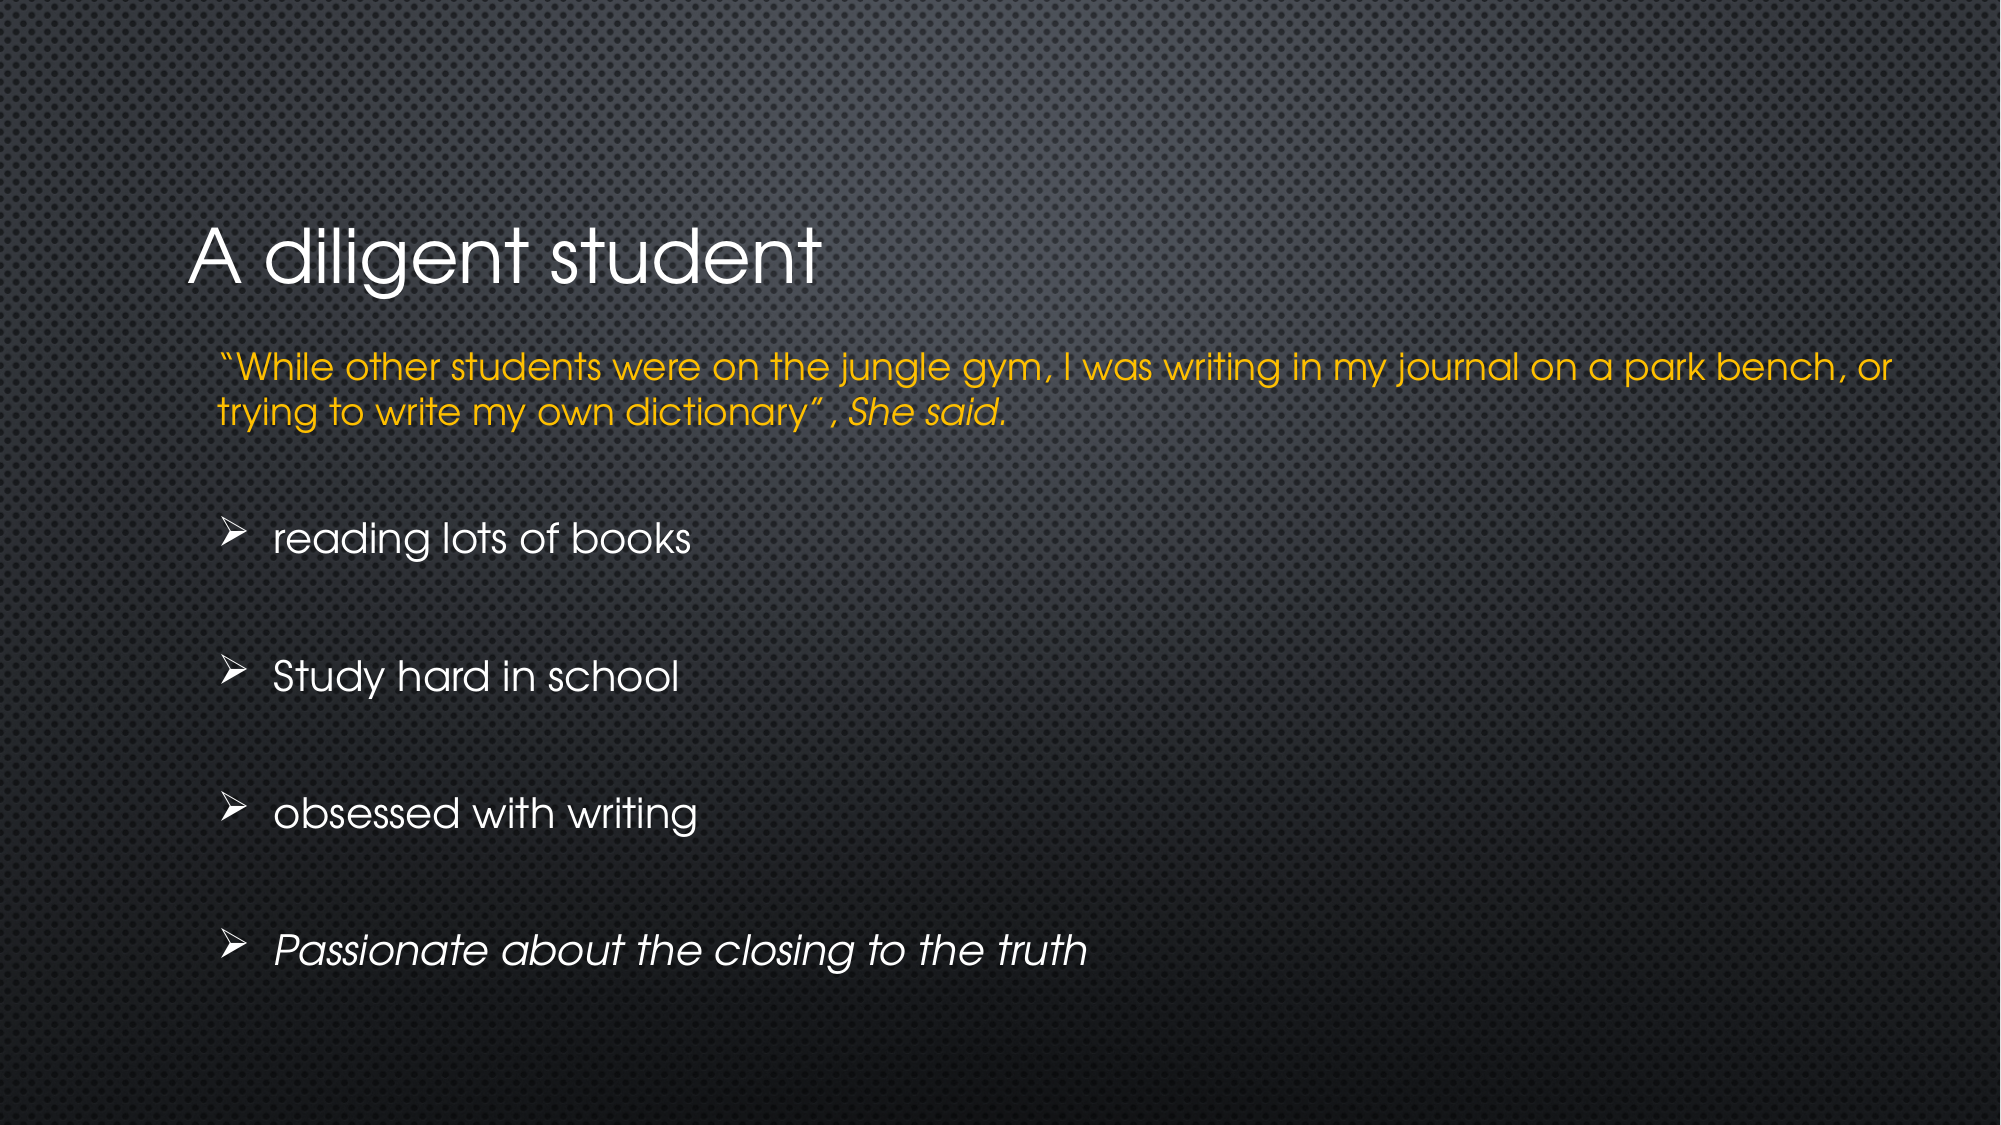

# A diligent student
“While other students were on the jungle gym, I was writing in my journal on a park bench, or trying to write my own dictionary”, She said.
reading lots of books
Study hard in school

obsessed with writing
Passionate about the closing to the truth